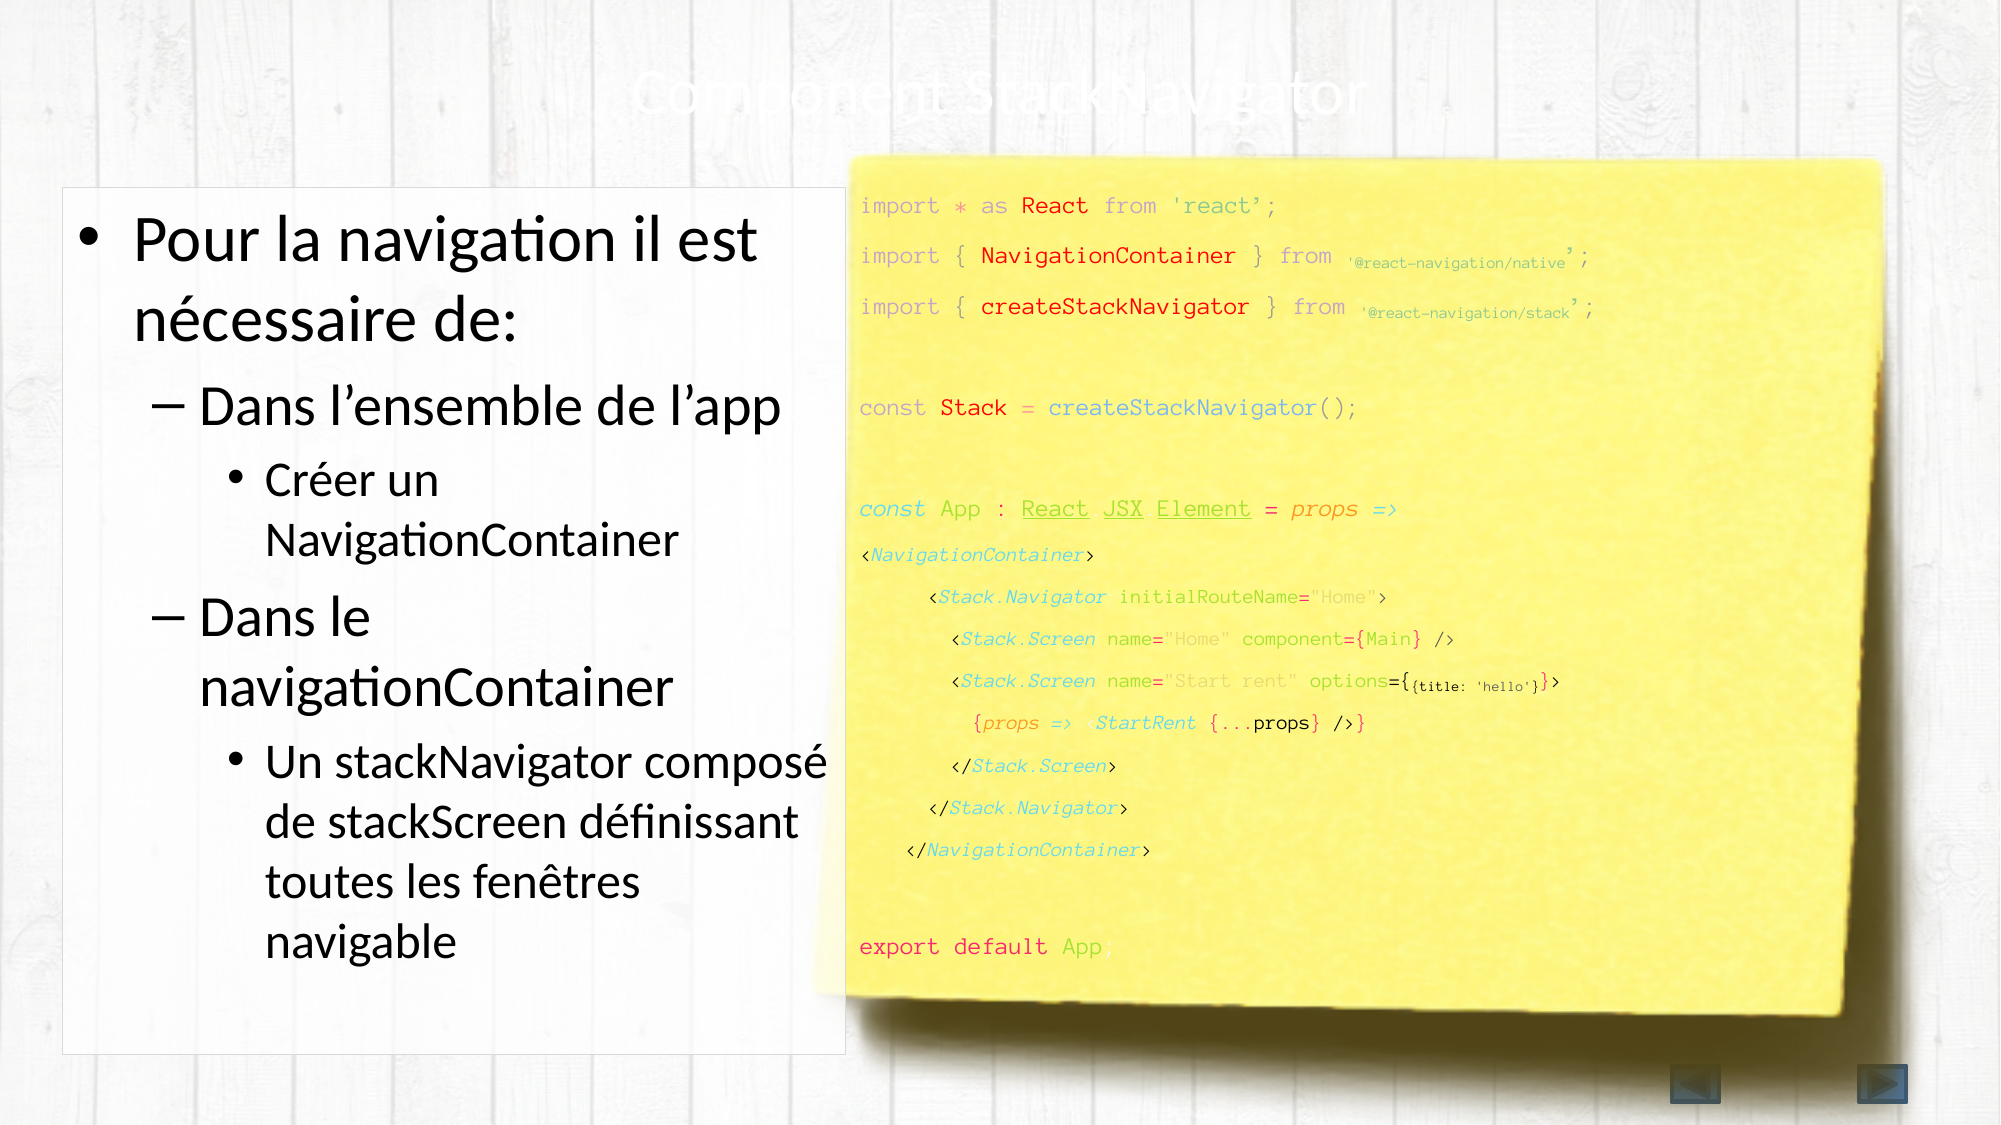

# Component StackNavigator
import * as React from 'react’;
import { NavigationContainer } from '@react-navigation/native’;
import { createStackNavigator } from '@react-navigation/stack’;

const Stack = createStackNavigator();

const App : React.JSX.Element = props =>
<NavigationContainer>
      <Stack.Navigator initialRouteName="Home">
        <Stack.Screen name="Home" component={Main} />
        <Stack.Screen name="Start rent" options={{title: 'hello'}}>
          {props => <StartRent {...props} />}
        </Stack.Screen>
      </Stack.Navigator>
    </NavigationContainer>

export default App;

Pour la navigation il est nécessaire de:
Dans l’ensemble de l’app
Créer un NavigationContainer
Dans le navigationContainer
Un stackNavigator composé de stackScreen définissant toutes les fenêtres navigable